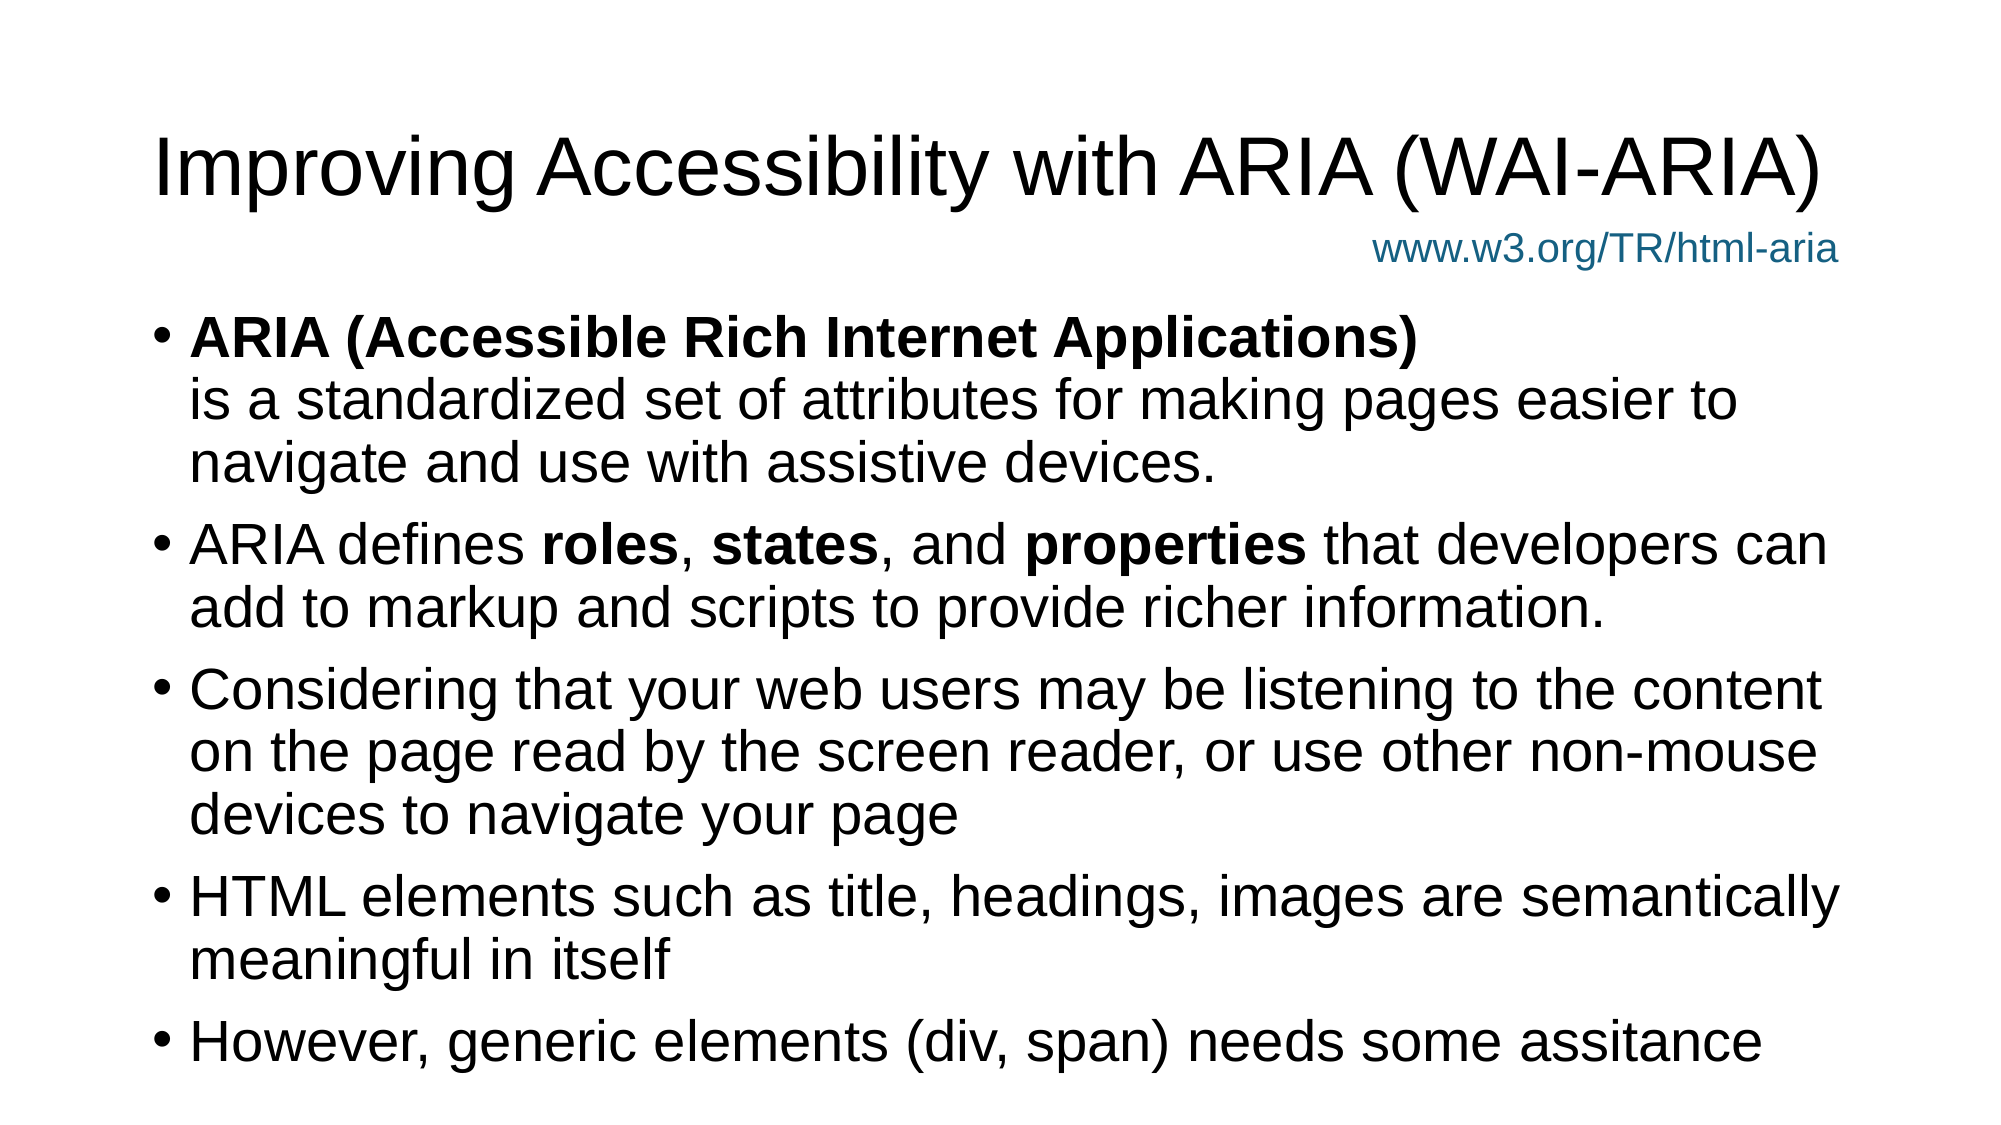

# Improving Accessibility with ARIA (WAI-ARIA)
www.w3.org/TR/html-aria
ARIA (Accessible Rich Internet Applications)
is a standardized set of attributes for making pages easier to navigate and use with assistive devices.
ARIA defines roles, states, and properties that developers can add to markup and scripts to provide richer information.
Considering that your web users may be listening to the content on the page read by the screen reader, or use other non-mouse devices to navigate your page
HTML elements such as title, headings, images are semantically meaningful in itself
However, generic elements (div, span) needs some assitance